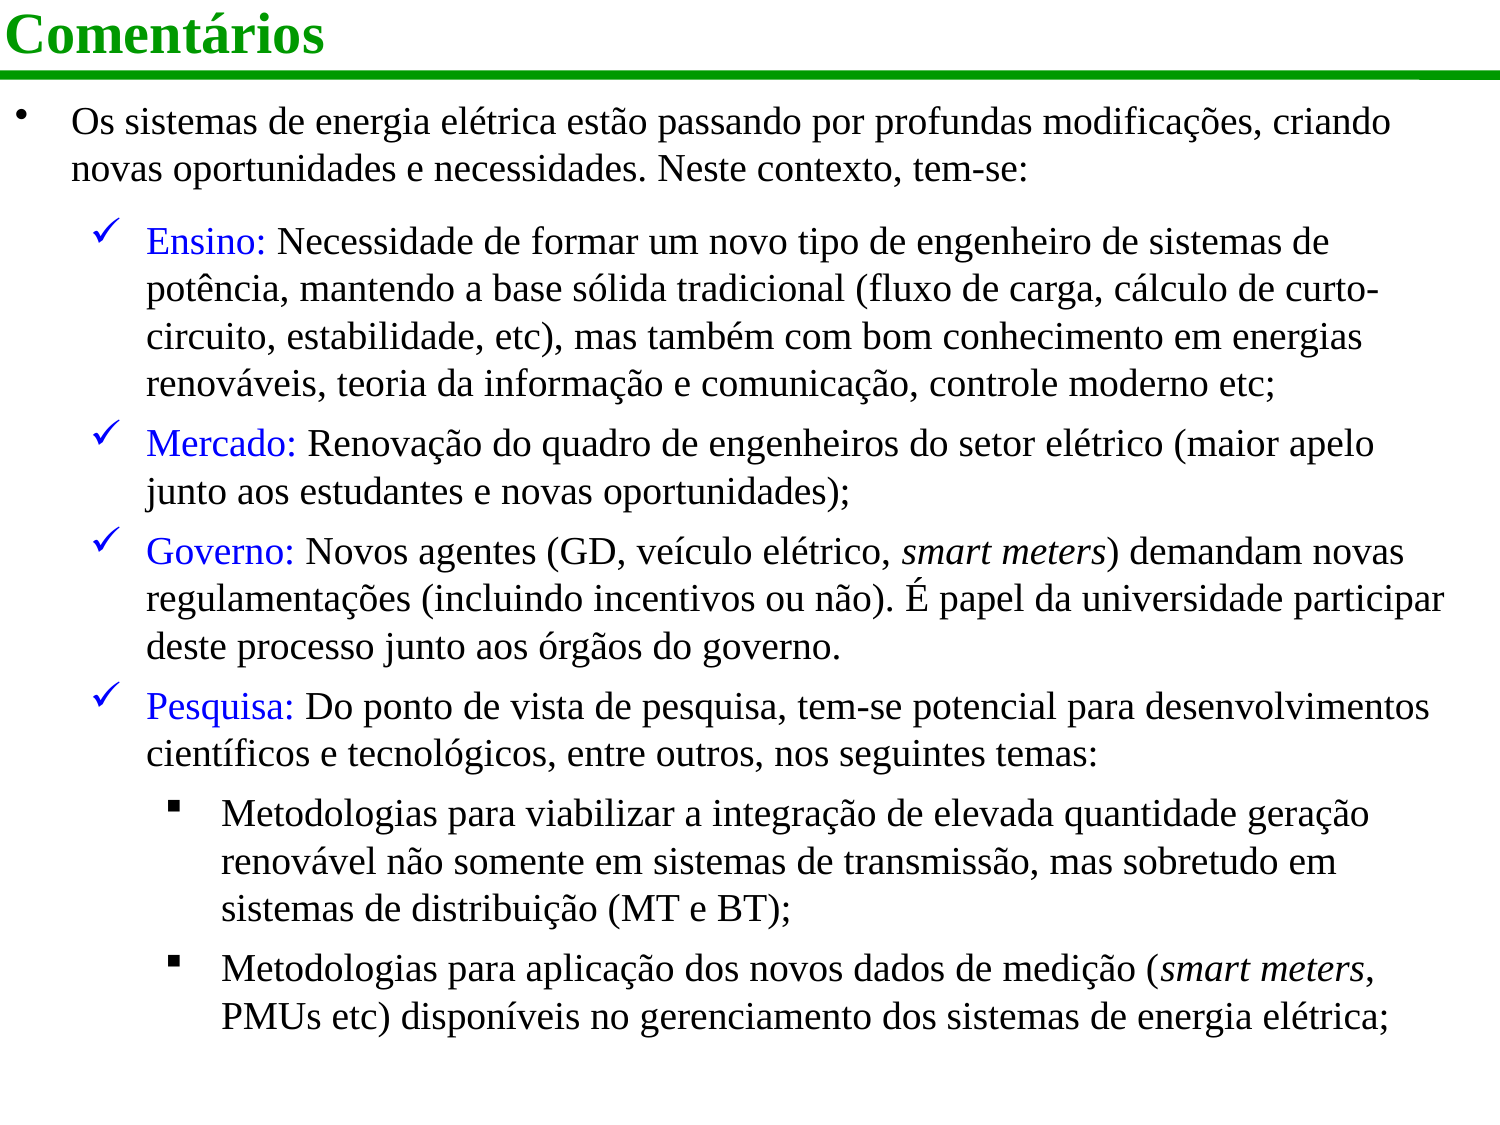

Comentários

Os sistemas de energia elétrica estão passando por profundas modificações, criando novas oportunidades e necessidades. Neste contexto, tem-se:
Ensino: Necessidade de formar um novo tipo de engenheiro de sistemas de potência, mantendo a base sólida tradicional (fluxo de carga, cálculo de curto-circuito, estabilidade, etc), mas também com bom conhecimento em energias renováveis, teoria da informação e comunicação, controle moderno etc;
Mercado: Renovação do quadro de engenheiros do setor elétrico (maior apelo junto aos estudantes e novas oportunidades);
Governo: Novos agentes (GD, veículo elétrico, smart meters) demandam novas regulamentações (incluindo incentivos ou não). É papel da universidade participar deste processo junto aos órgãos do governo.
Pesquisa: Do ponto de vista de pesquisa, tem-se potencial para desenvolvimentos científicos e tecnológicos, entre outros, nos seguintes temas:
Metodologias para viabilizar a integração de elevada quantidade geração renovável não somente em sistemas de transmissão, mas sobretudo em sistemas de distribuição (MT e BT);
Metodologias para aplicação dos novos dados de medição (smart meters, PMUs etc) disponíveis no gerenciamento dos sistemas de energia elétrica;